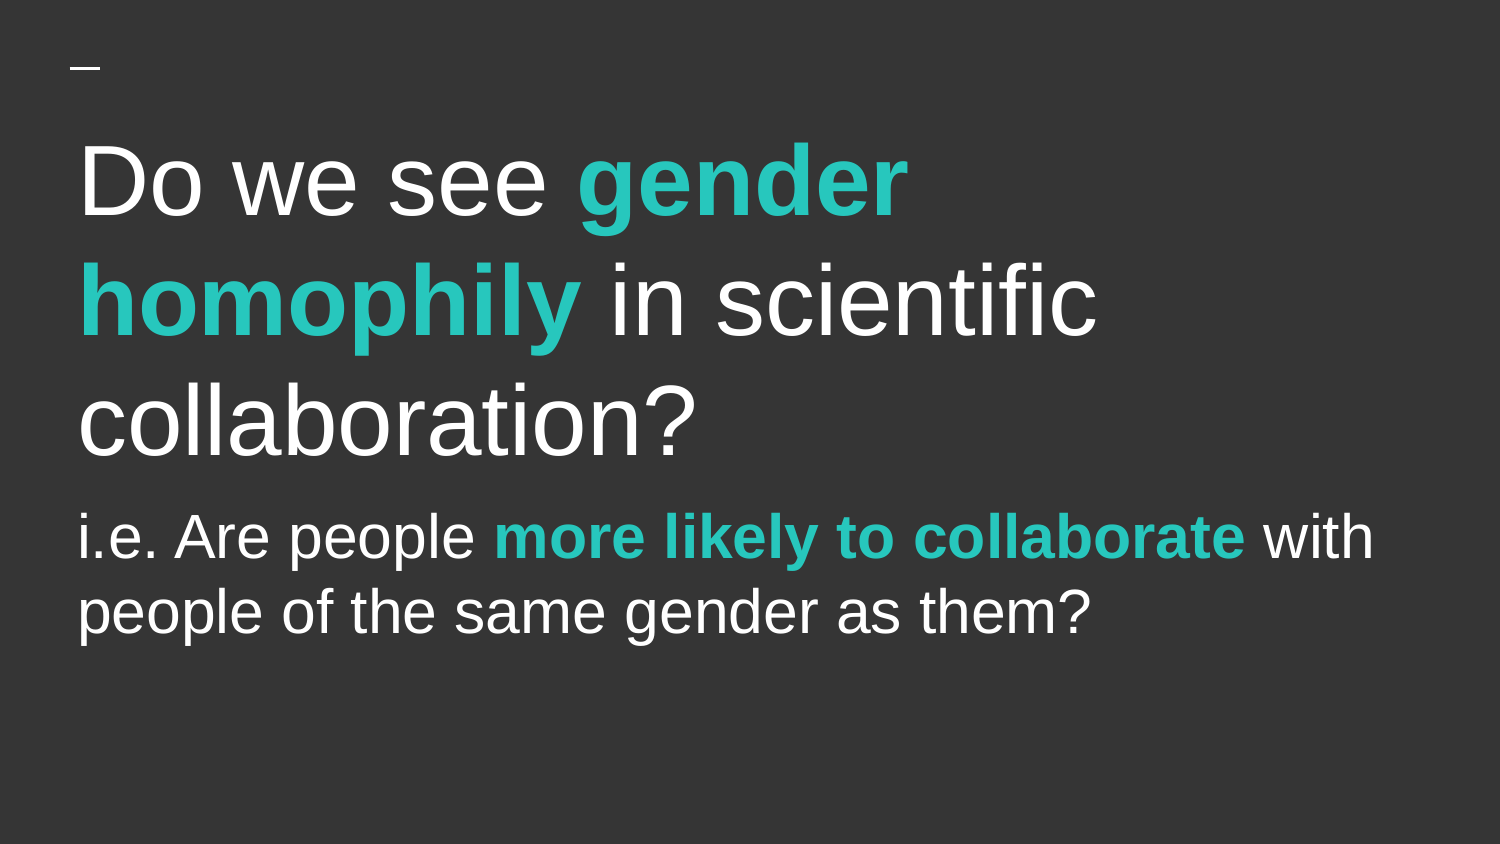

# Do we see gender homophily in scientific collaboration?
i.e. Are people more likely to collaborate with people of the same gender as them?